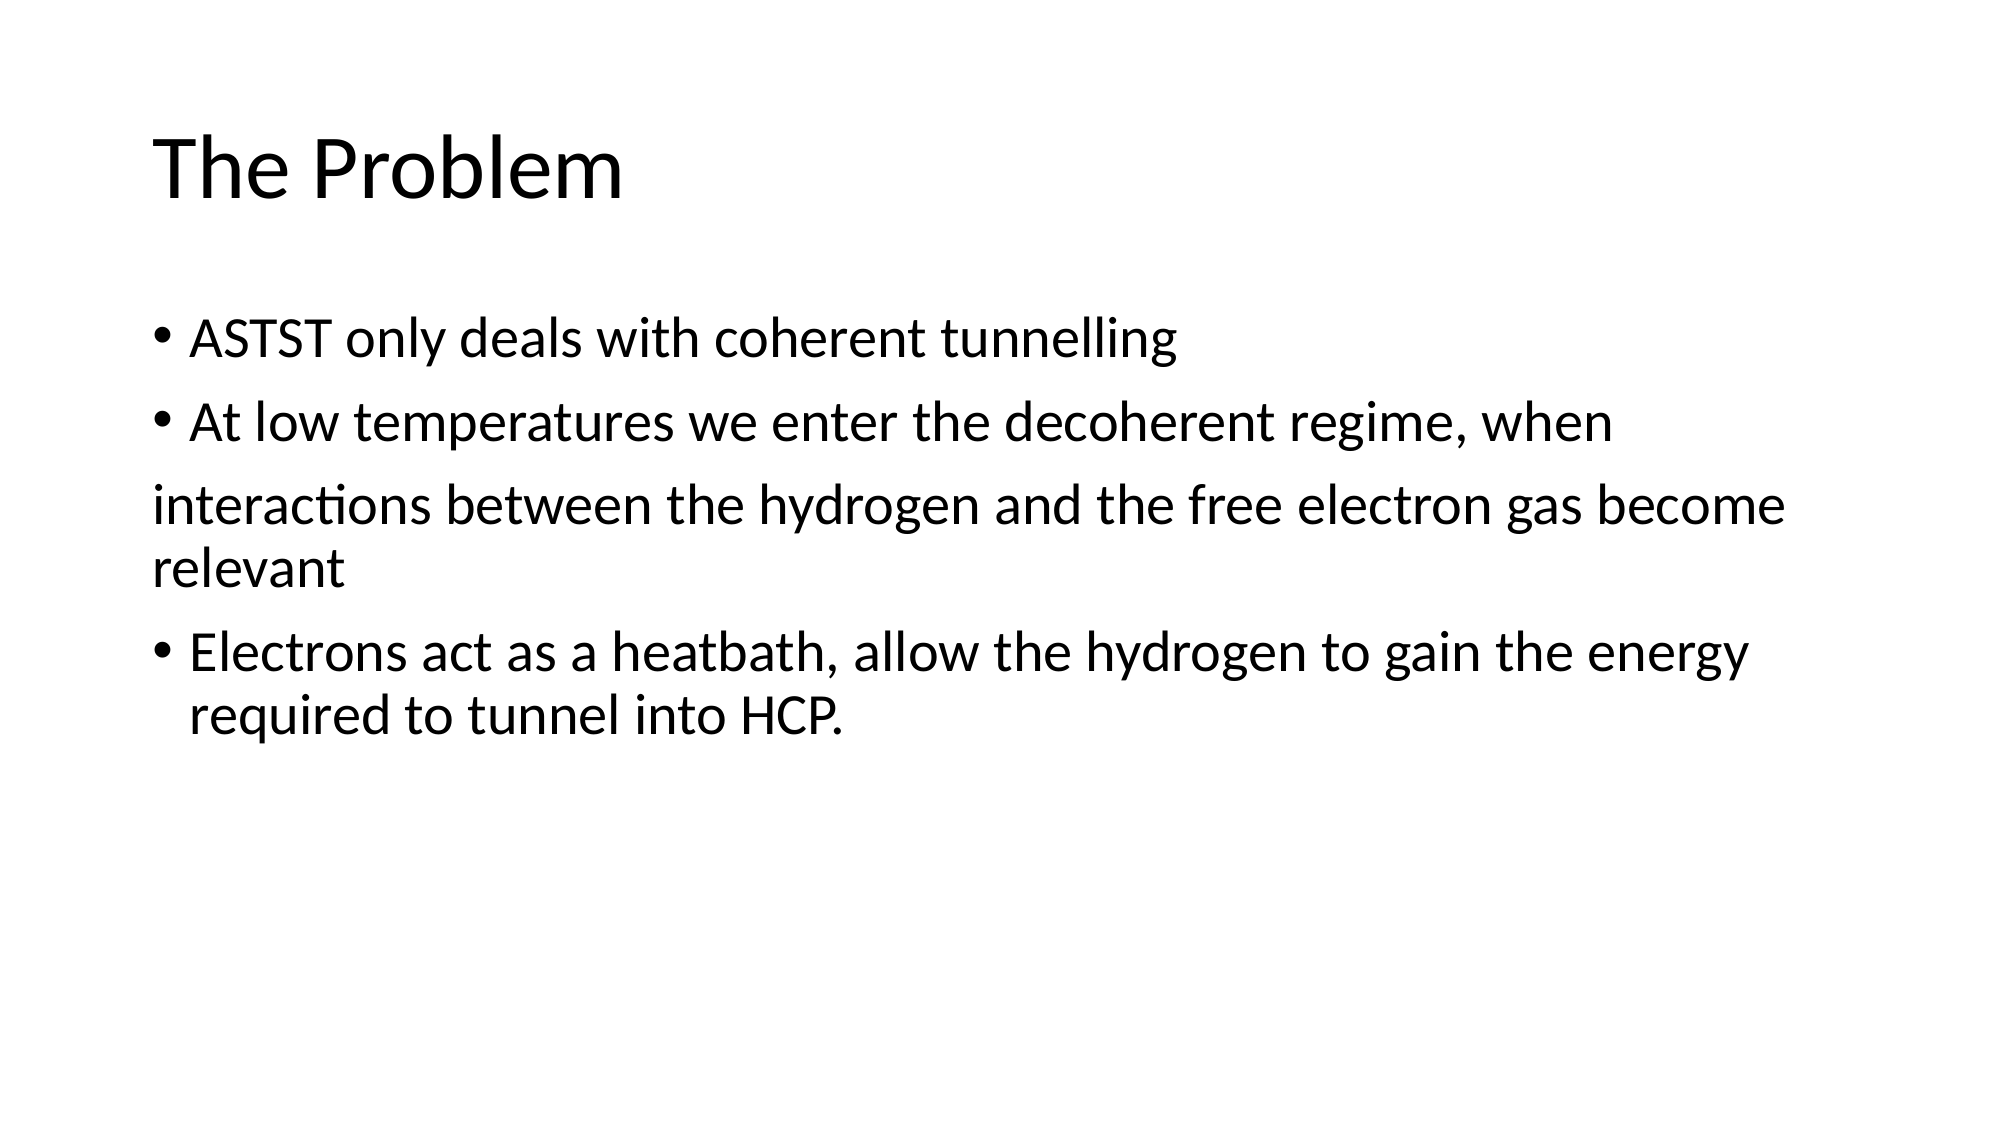

# The Problem
ASTST only deals with coherent tunnelling
At low temperatures we enter the decoherent regime, when
interactions between the hydrogen and the free electron gas become relevant
Electrons act as a heatbath, allow the hydrogen to gain the energy required to tunnel into HCP.